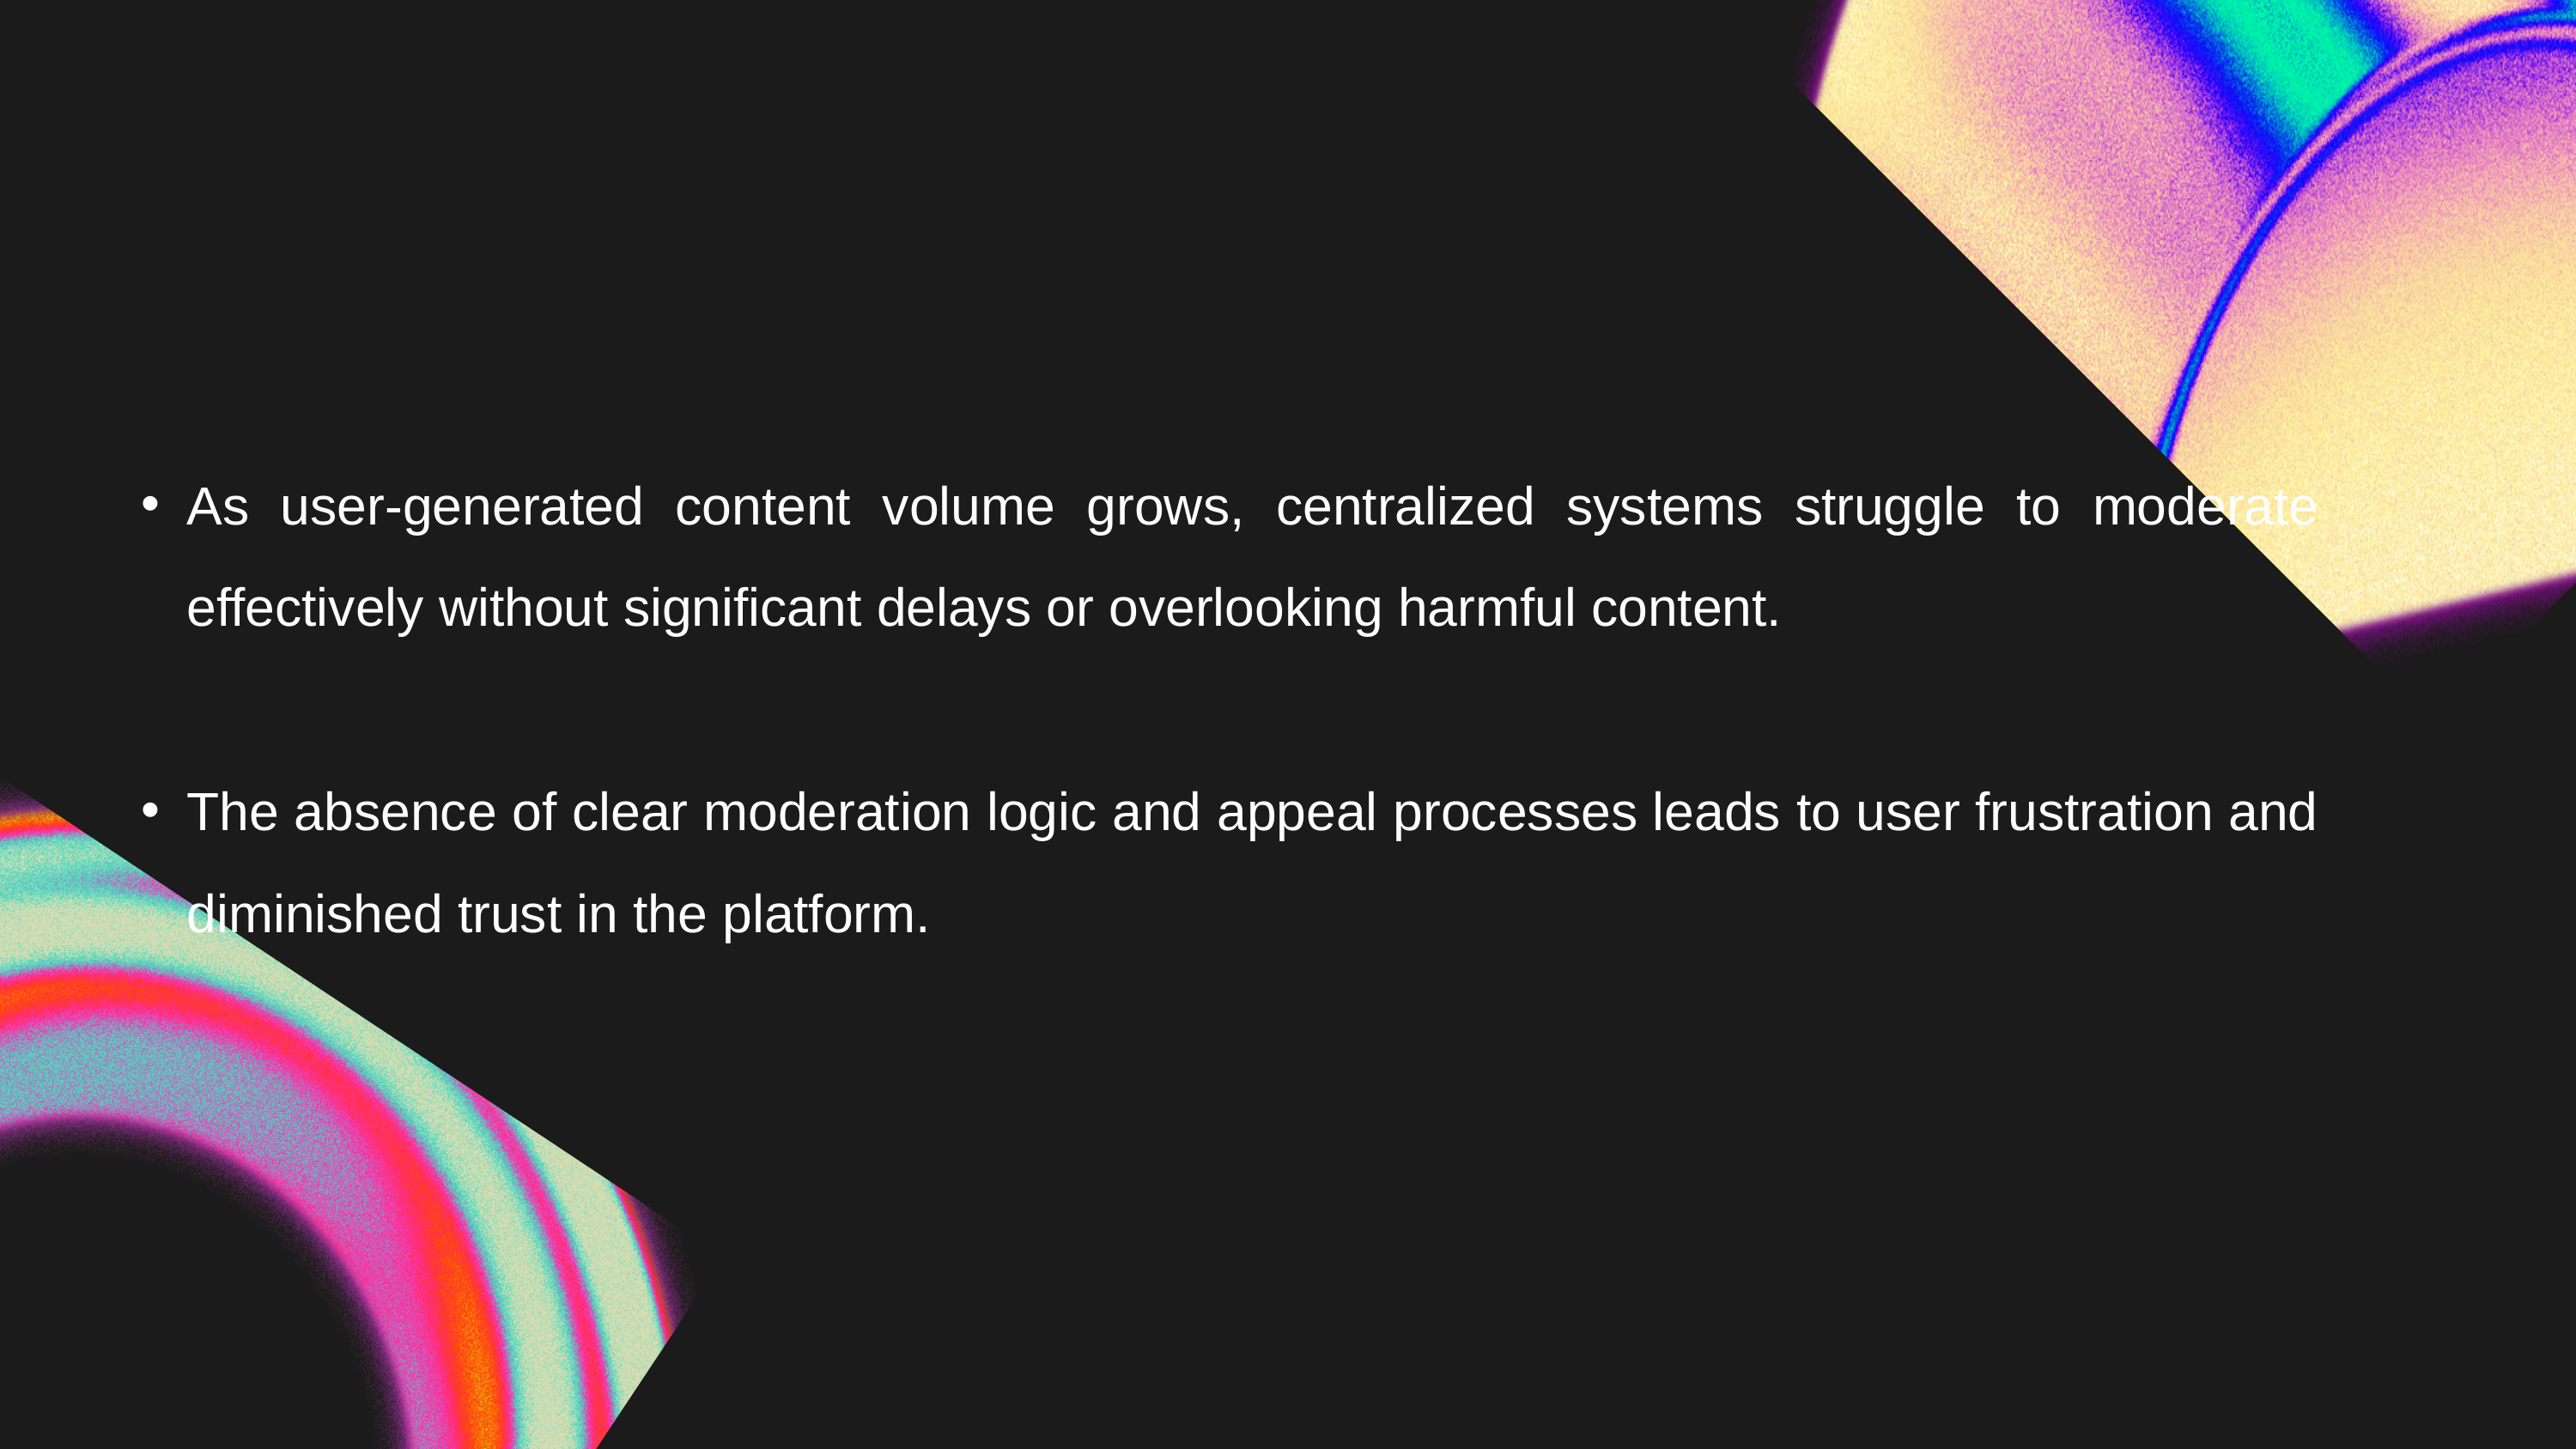

As user-generated content volume grows, centralized systems struggle to moderate effectively without significant delays or overlooking harmful content.

The absence of clear moderation logic and appeal processes leads to user frustration and diminished trust in the platform.